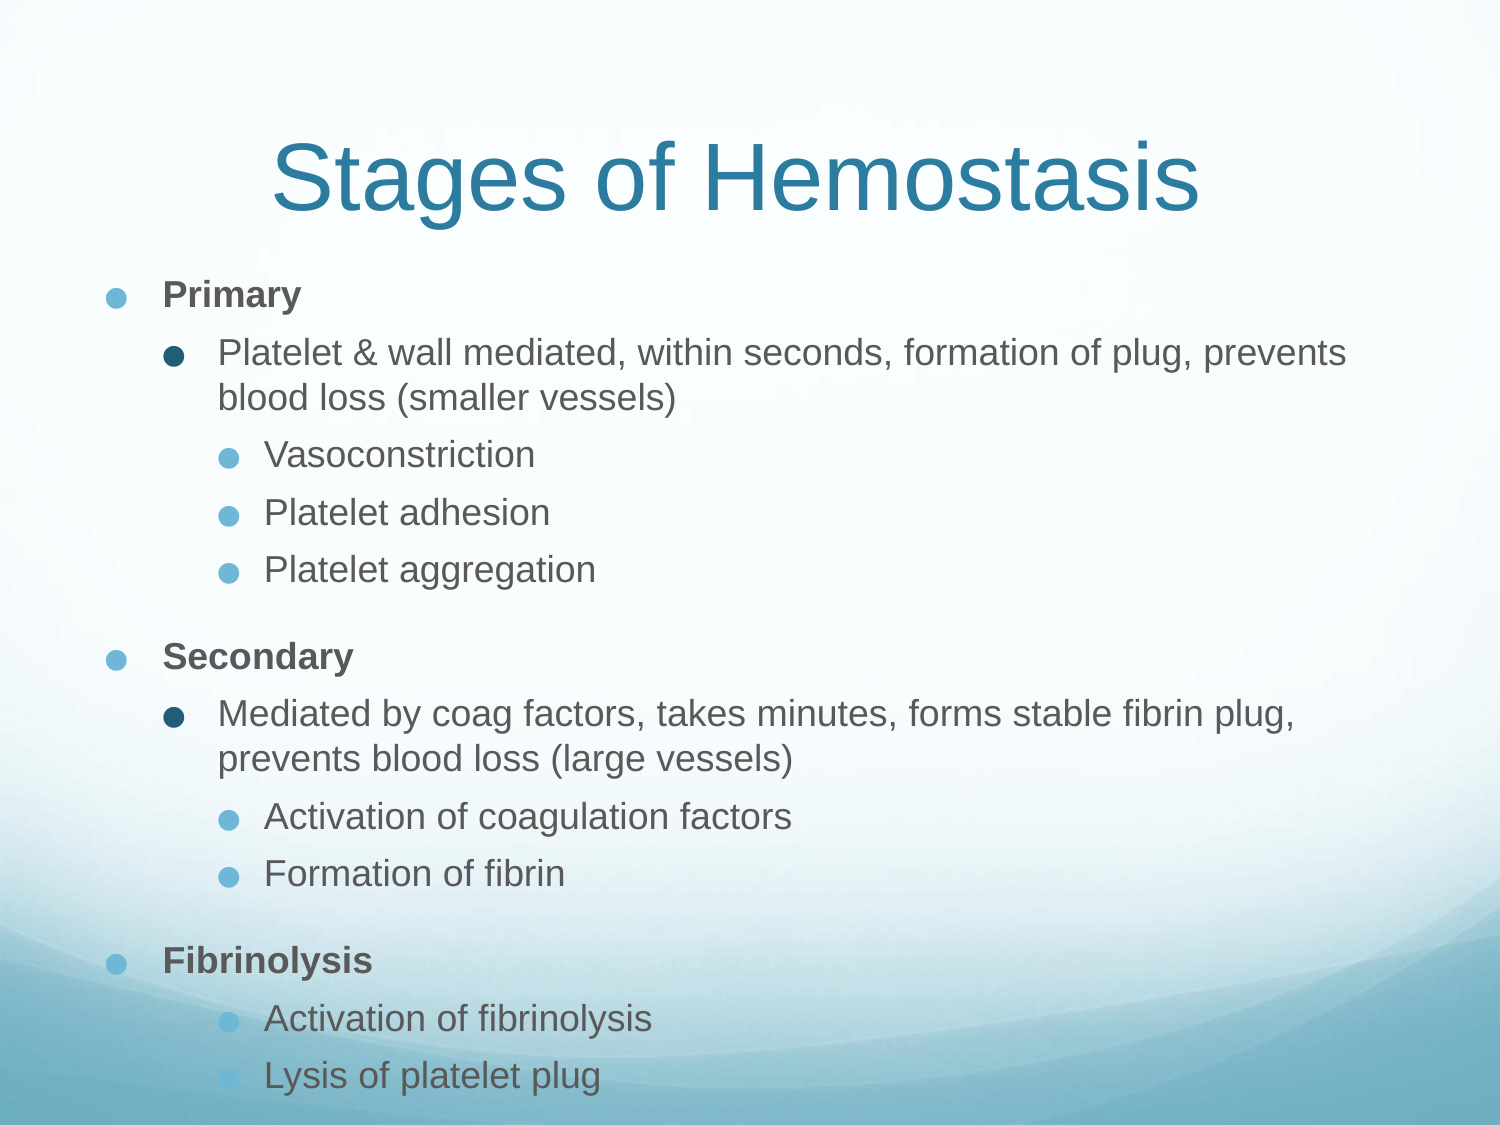

# Stages of Hemostasis
Primary
Platelet & wall mediated, within seconds, formation of plug, prevents blood loss (smaller vessels)
Vasoconstriction
Platelet adhesion
Platelet aggregation
Secondary
Mediated by coag factors, takes minutes, forms stable fibrin plug, prevents blood loss (large vessels)
Activation of coagulation factors
Formation of fibrin
Fibrinolysis
Activation of fibrinolysis
Lysis of platelet plug